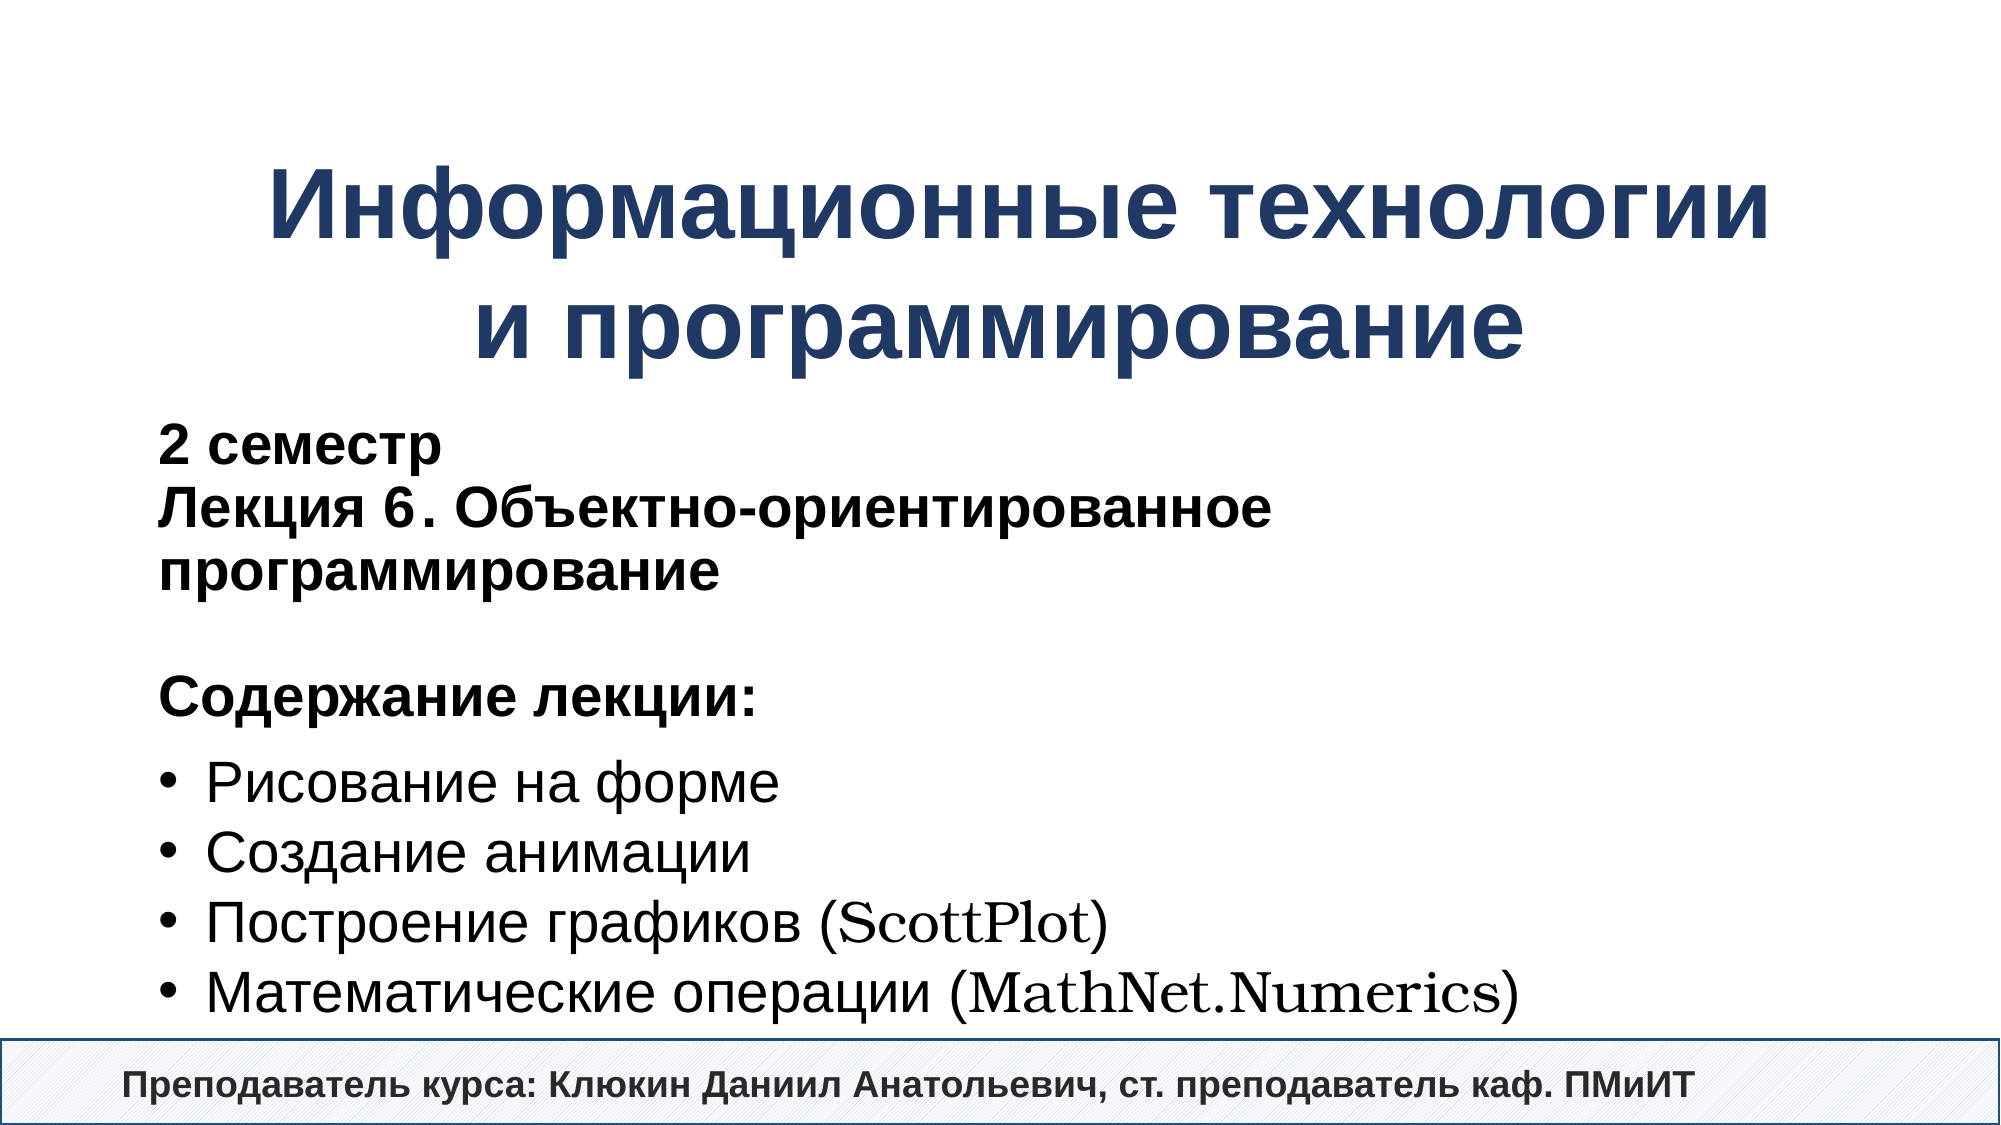

Информационные технологии
и программирование
# 2 семестр Лекция 6. Объектно-ориентированное программирование Содержание лекции:
Рисование на форме
Создание анимации
Построение графиков (ScottPlot)
Математические операции (MathNet.Numerics)
Преподаватель курса: Клюкин Даниил Анатольевич, ст. преподаватель каф. ПМиИТ